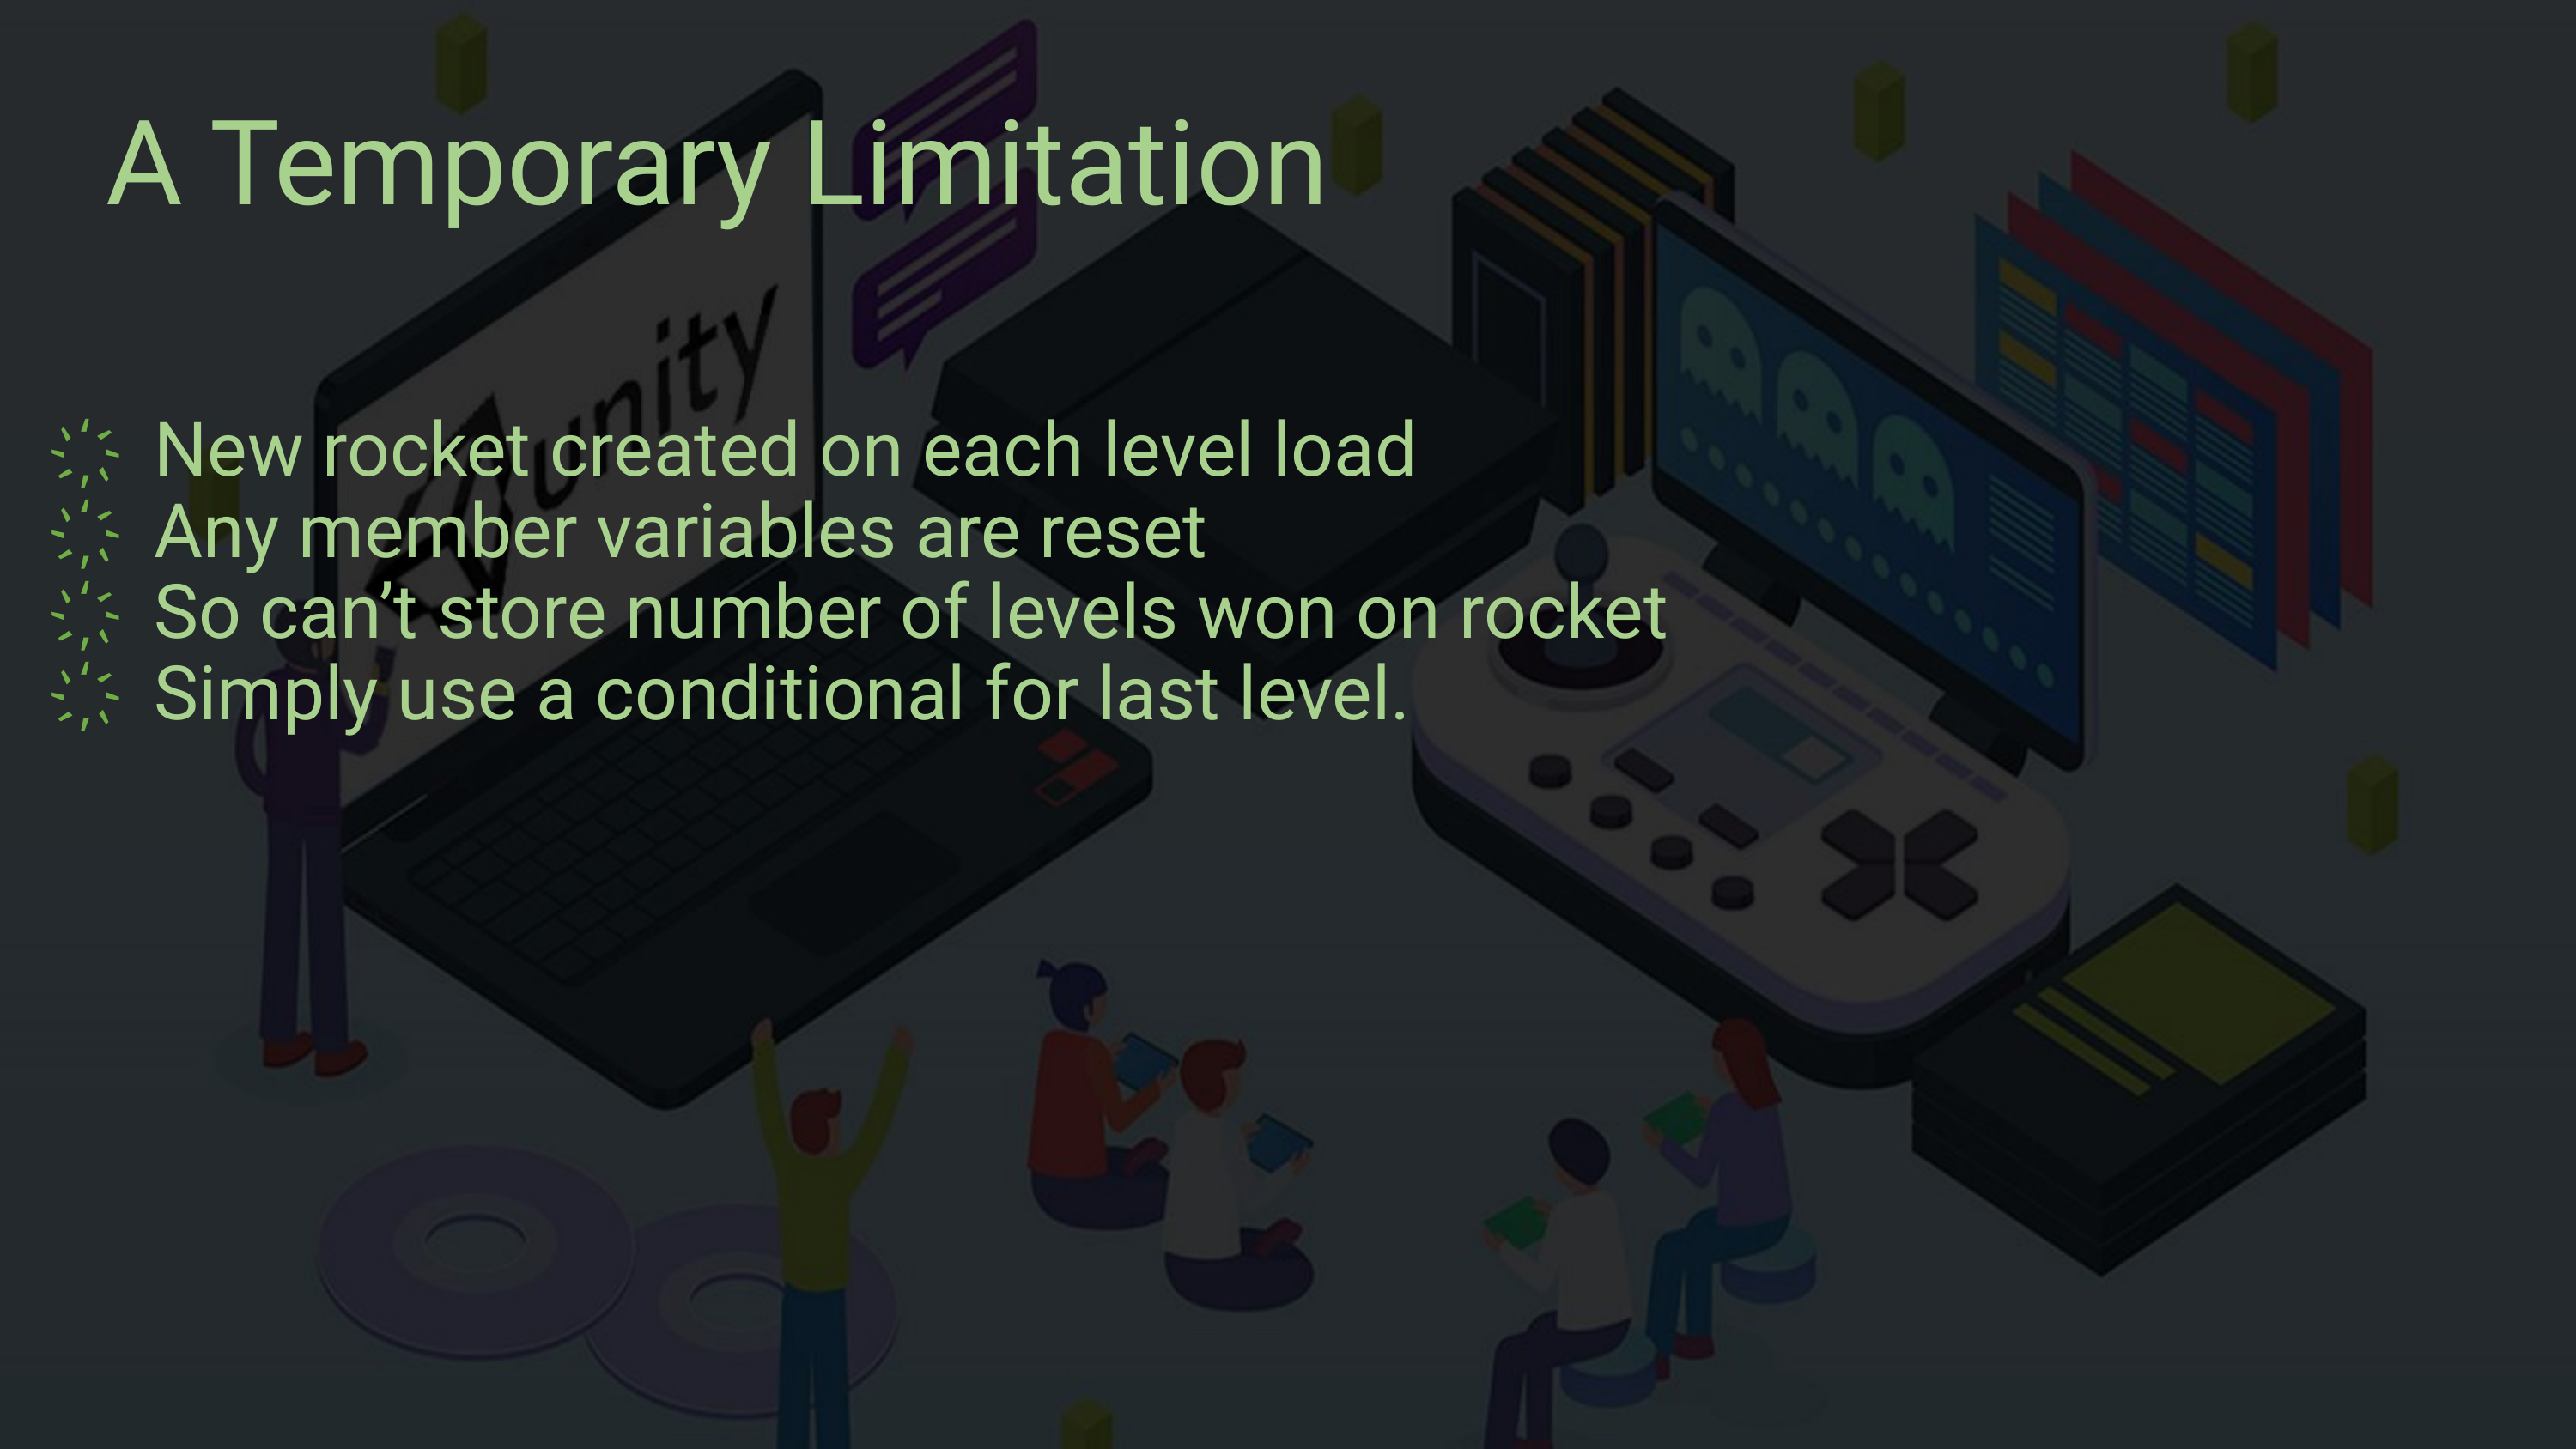

# A Temporary Limitation
New rocket created on each level load
Any member variables are reset
So can’t store number of levels won on rocket
Simply use a conditional for last level.